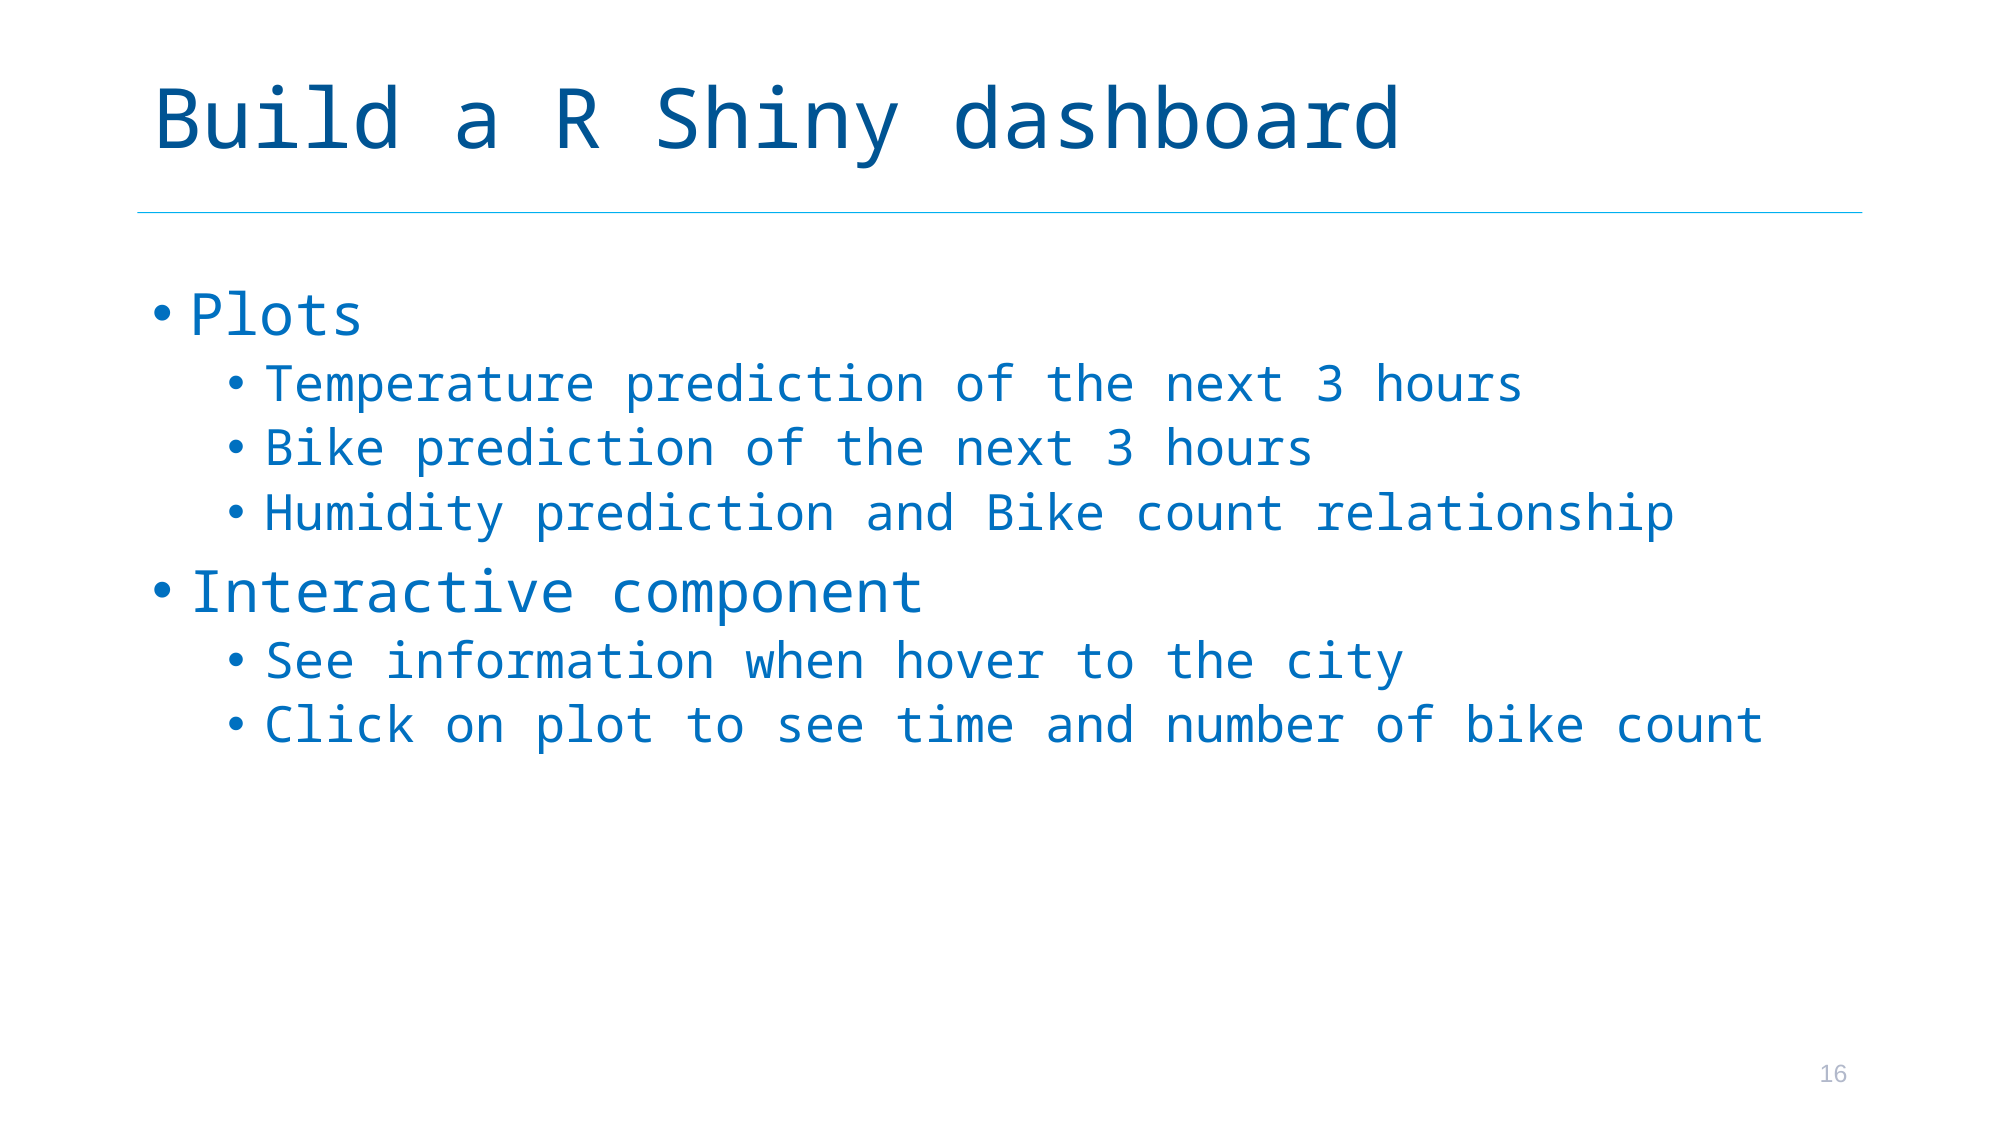

# Build a R Shiny dashboard
Plots
Temperature prediction of the next 3 hours
Bike prediction of the next 3 hours
Humidity prediction and Bike count relationship
Interactive component
See information when hover to the city
Click on plot to see time and number of bike count

16